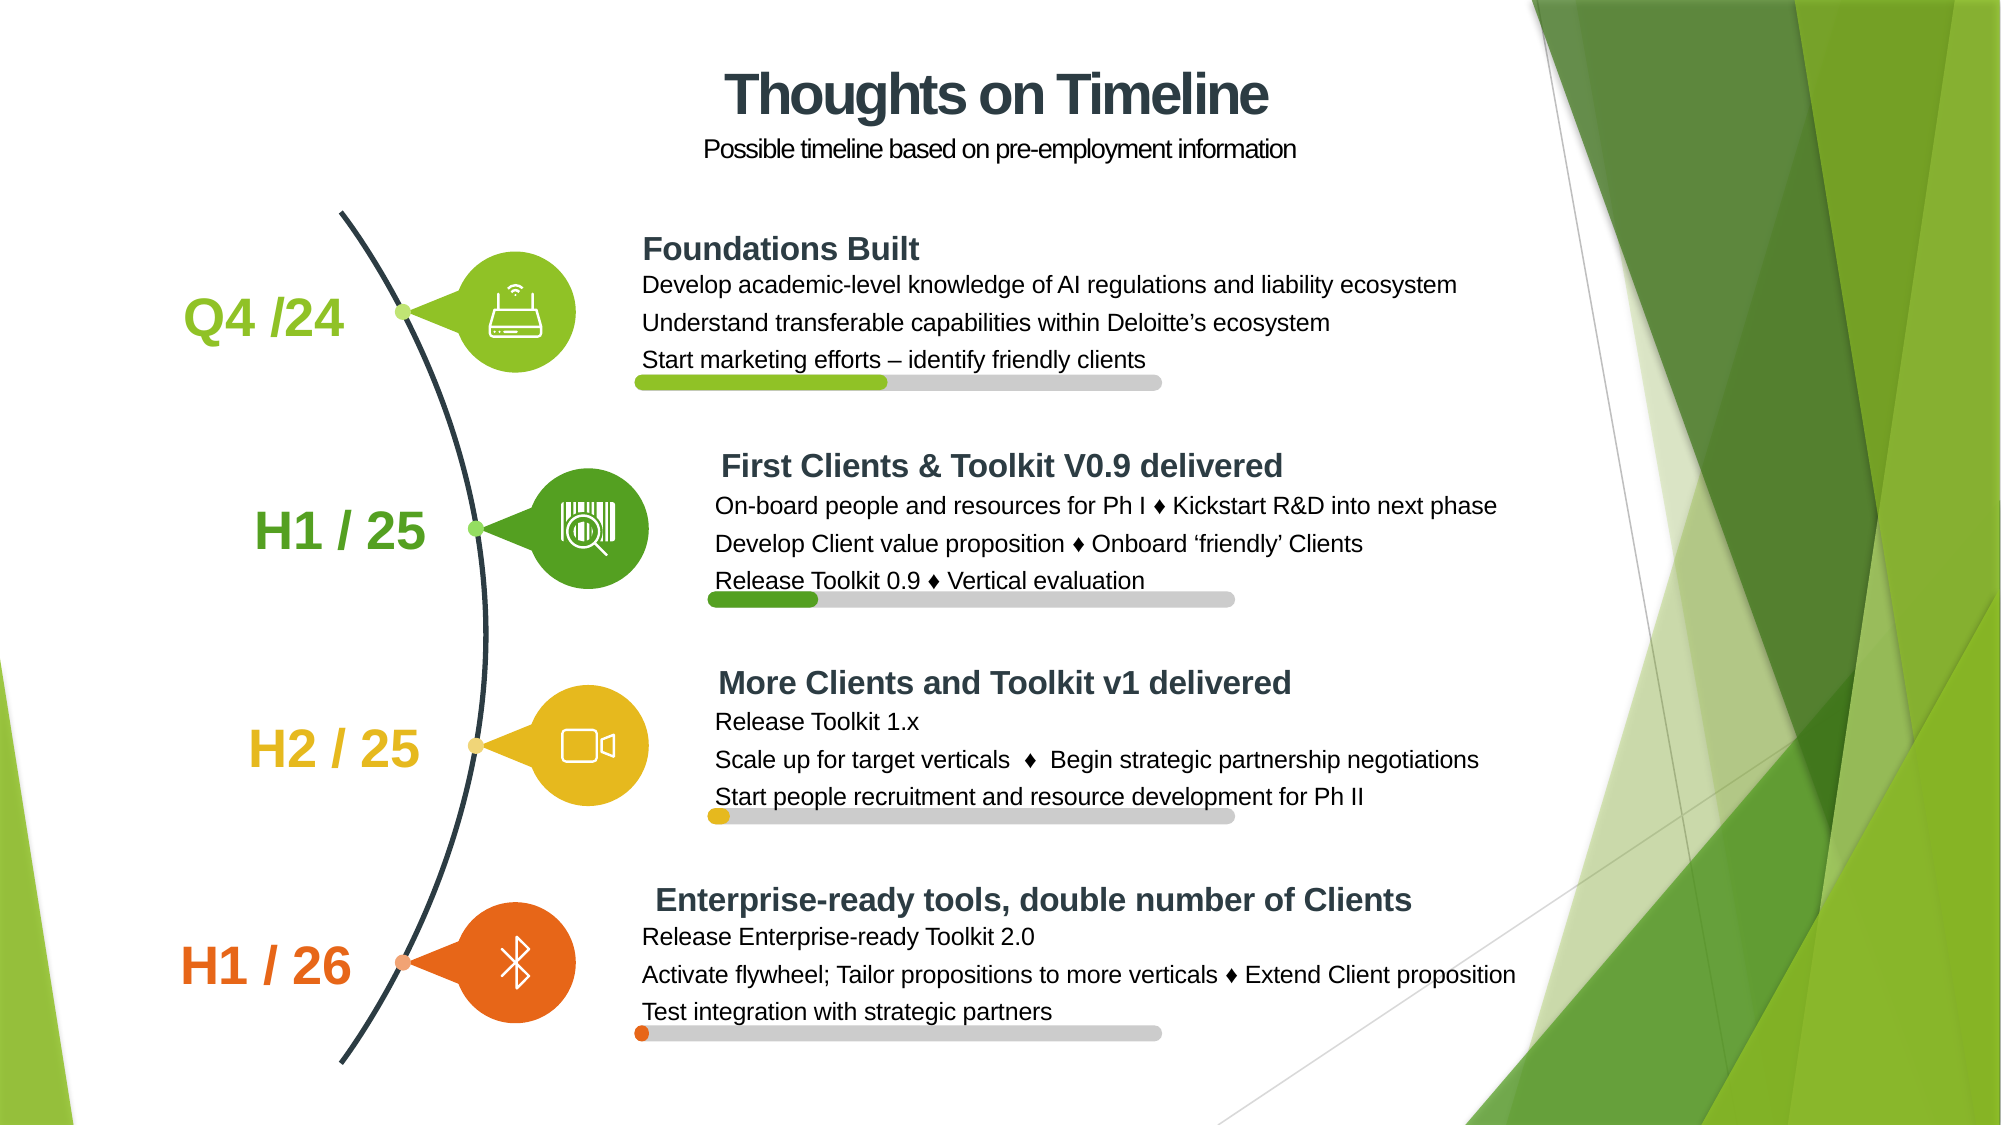

Thoughts on Timeline
Possible timeline based on pre-employment information

Foundations Built

Develop academic-level knowledge of AI regulations and liability ecosystem
Understand transferable capabilities within Deloitte’s ecosystem
Start marketing efforts – identify friendly clients
Q4 /24

First Clients & Toolkit V0.9 delivered

On-board people and resources for Ph I ♦︎ Kickstart R&D into next phase
Develop Client value proposition ♦︎ Onboard ‘friendly’ Clients
Release Toolkit 0.9 ♦︎ Vertical evaluation
H1 / 25

More Clients and Toolkit v1 delivered

Release Toolkit 1.x
Scale up for target verticals  ♦︎  Begin strategic partnership negotiations
Start people recruitment and resource development for Ph II
H2 / 25

Enterprise-ready tools, double number of Clients

Release Enterprise-ready Toolkit 2.0
Activate flywheel; Tailor propositions to more verticals ♦︎ Extend Client proposition
Test integration with strategic partners
H1 / 26